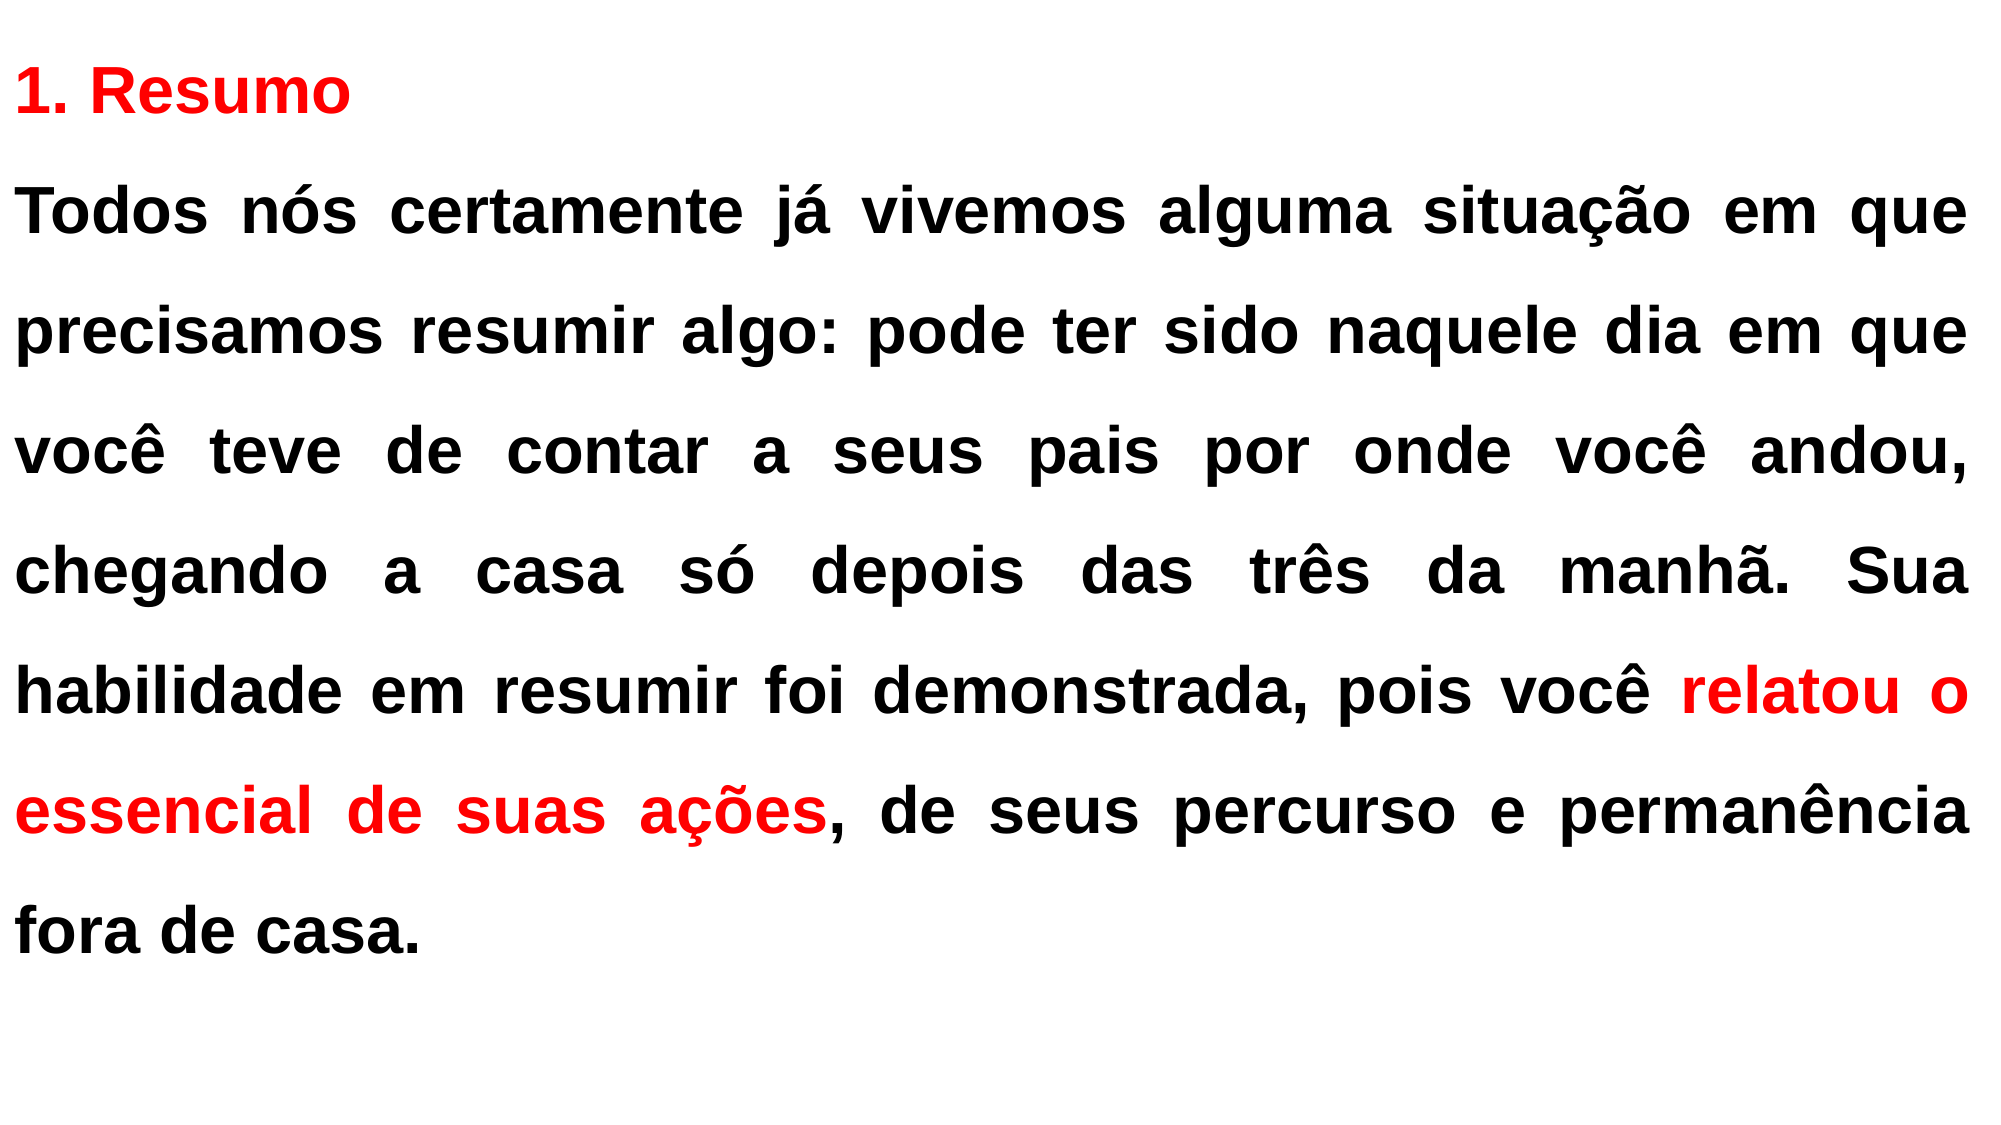

Resumo
Todos nós certamente já vivemos alguma situação em que precisamos resumir algo: pode ter sido naquele dia em que você teve de contar a seus pais por onde você andou, chegando a casa só depois das três da manhã. Sua habilidade em resumir foi demonstrada, pois você relatou o essencial de suas ações, de seus percurso e permanência fora de casa.